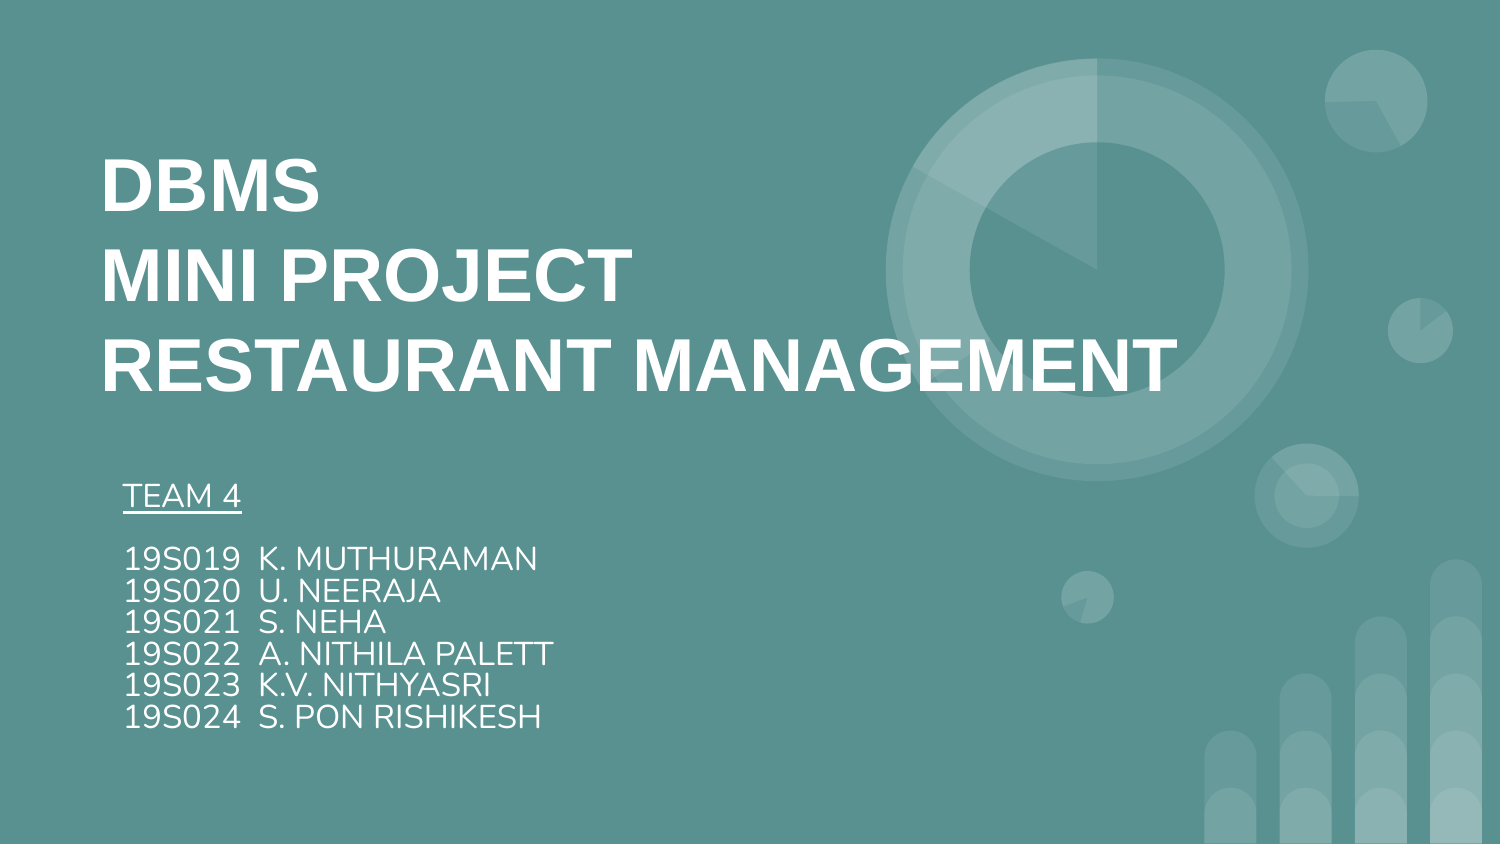

# DBMS
MINI PROJECT
RESTAURANT MANAGEMENT

TEAM 4

19S019  K. MUTHURAMAN
19S020  U. NEERAJA
19S021  S. NEHA
19S022  A. NITHILA PALETT
19S023  K.V. NITHYASRI
19S024  S. PON RISHIKESH